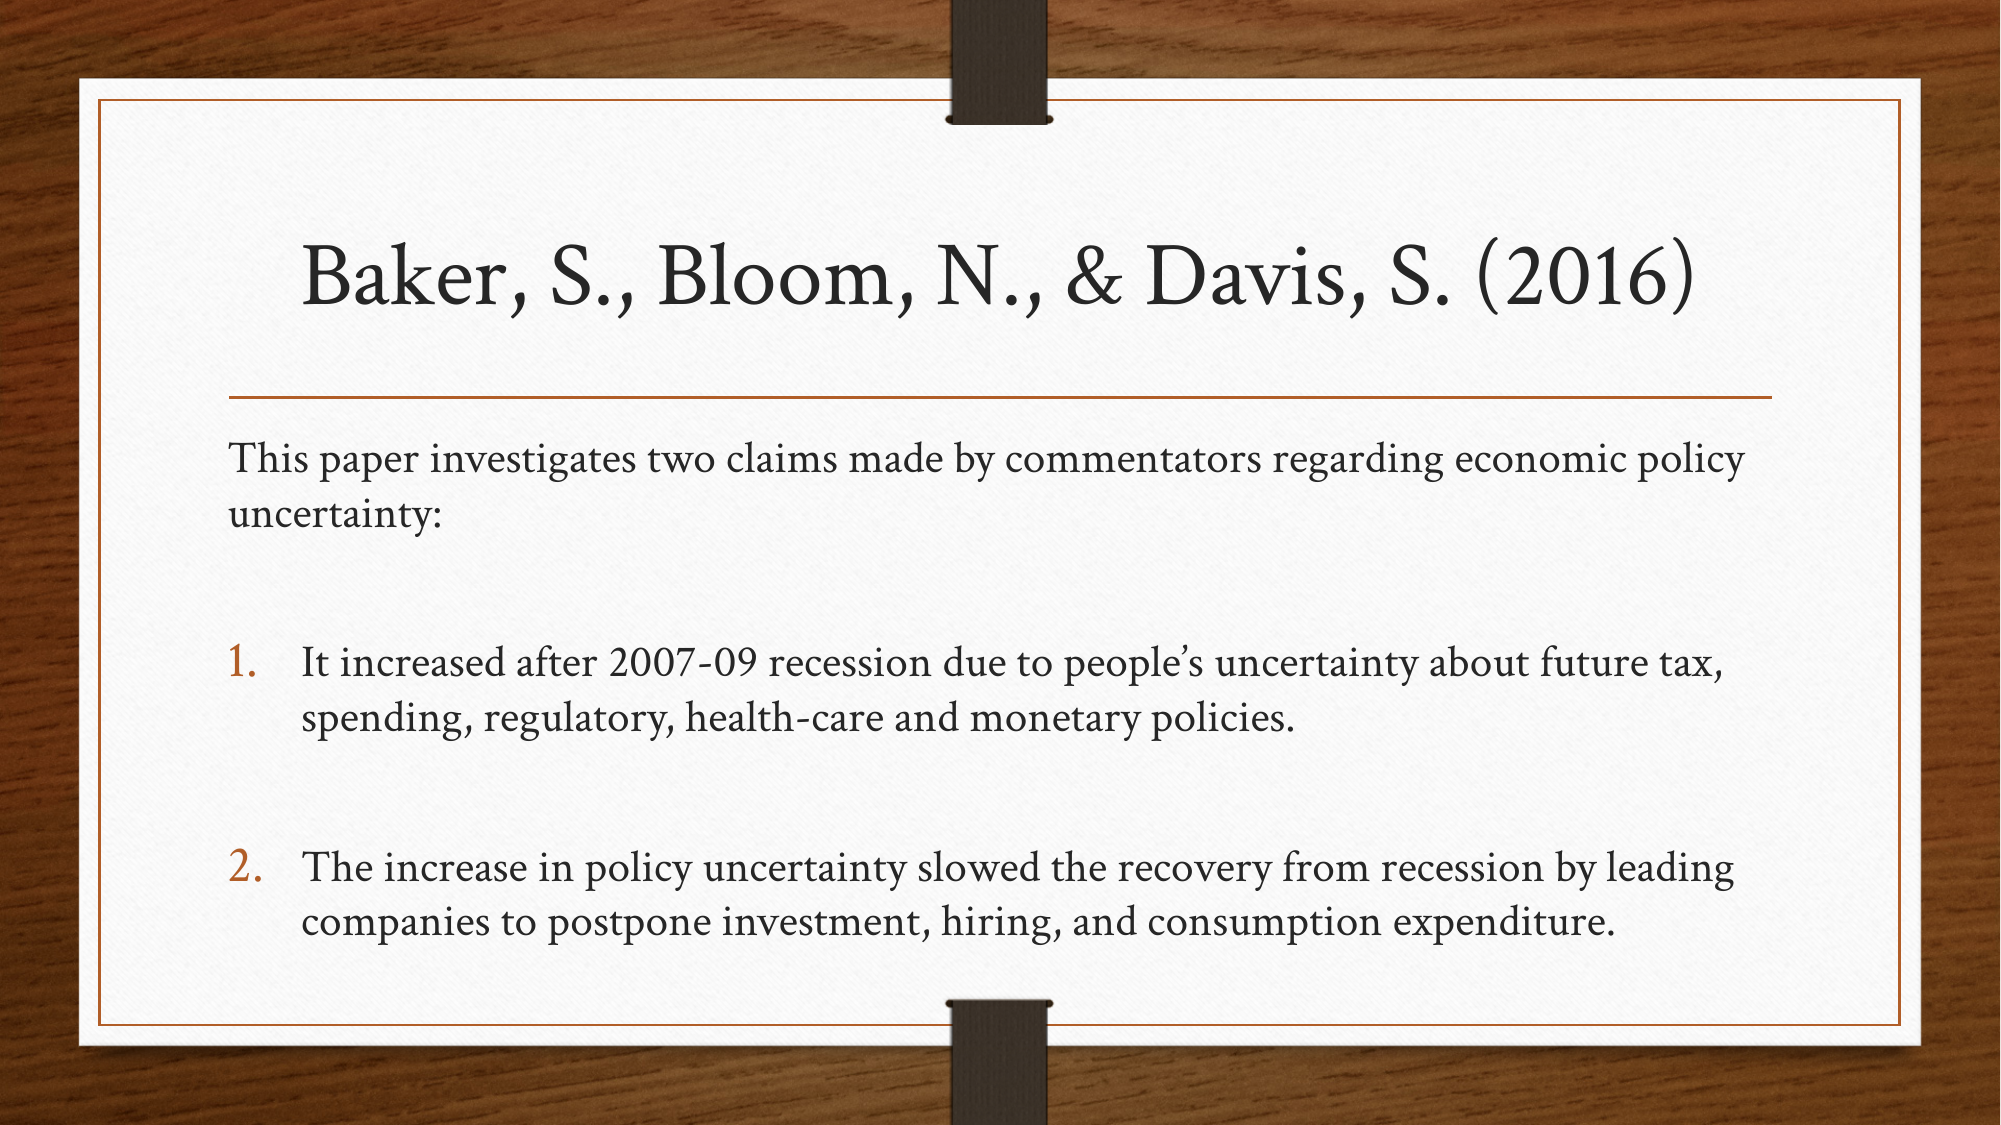

# Baker, S., Bloom, N., & Davis, S. (2016)
This paper investigates two claims made by commentators regarding economic policy uncertainty:

It increased after 2007-09 recession due to people’s uncertainty about future tax, spending, regulatory, health-care and monetary policies.

The increase in policy uncertainty slowed the recovery from recession by leading companies to postpone investment, hiring, and consumption expenditure.